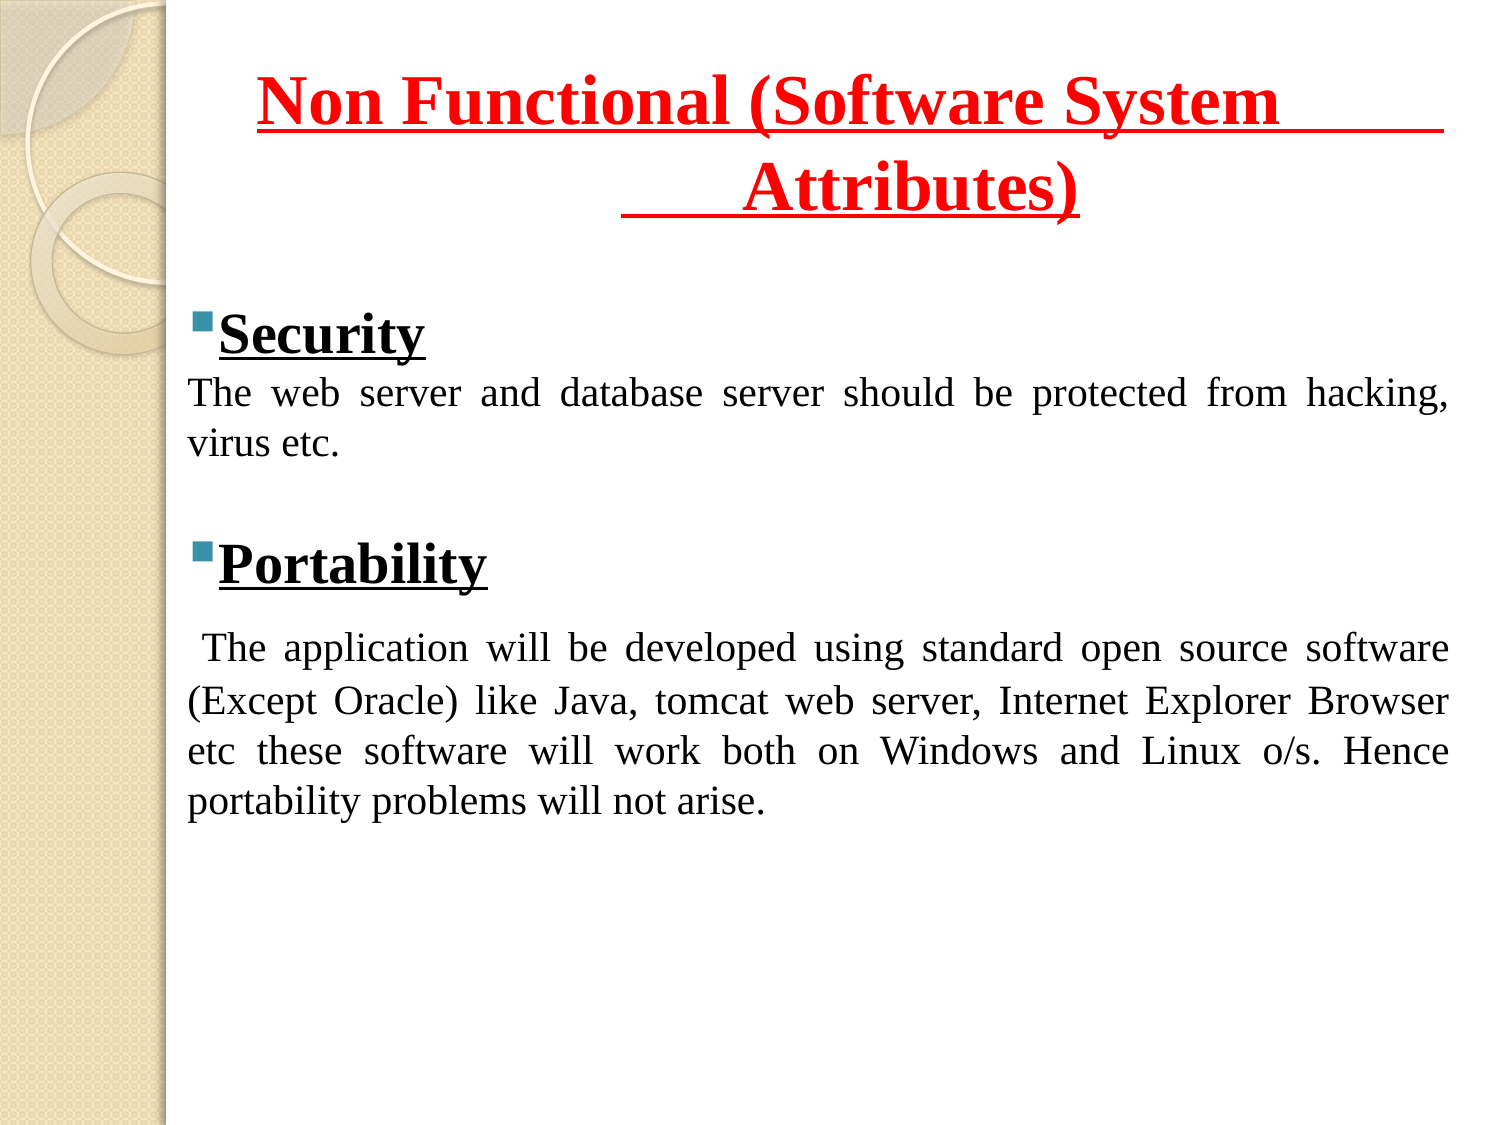

# Non Functional (Software System                 Attributes)
Security
The web server and database server should be protected from hacking, virus etc.

Portability
   The application will be developed using standard open source software (Except Oracle) like Java, tomcat web server, Internet Explorer Browser etc these software will work both on Windows and Linux o/s. Hence portability problems will not arise.